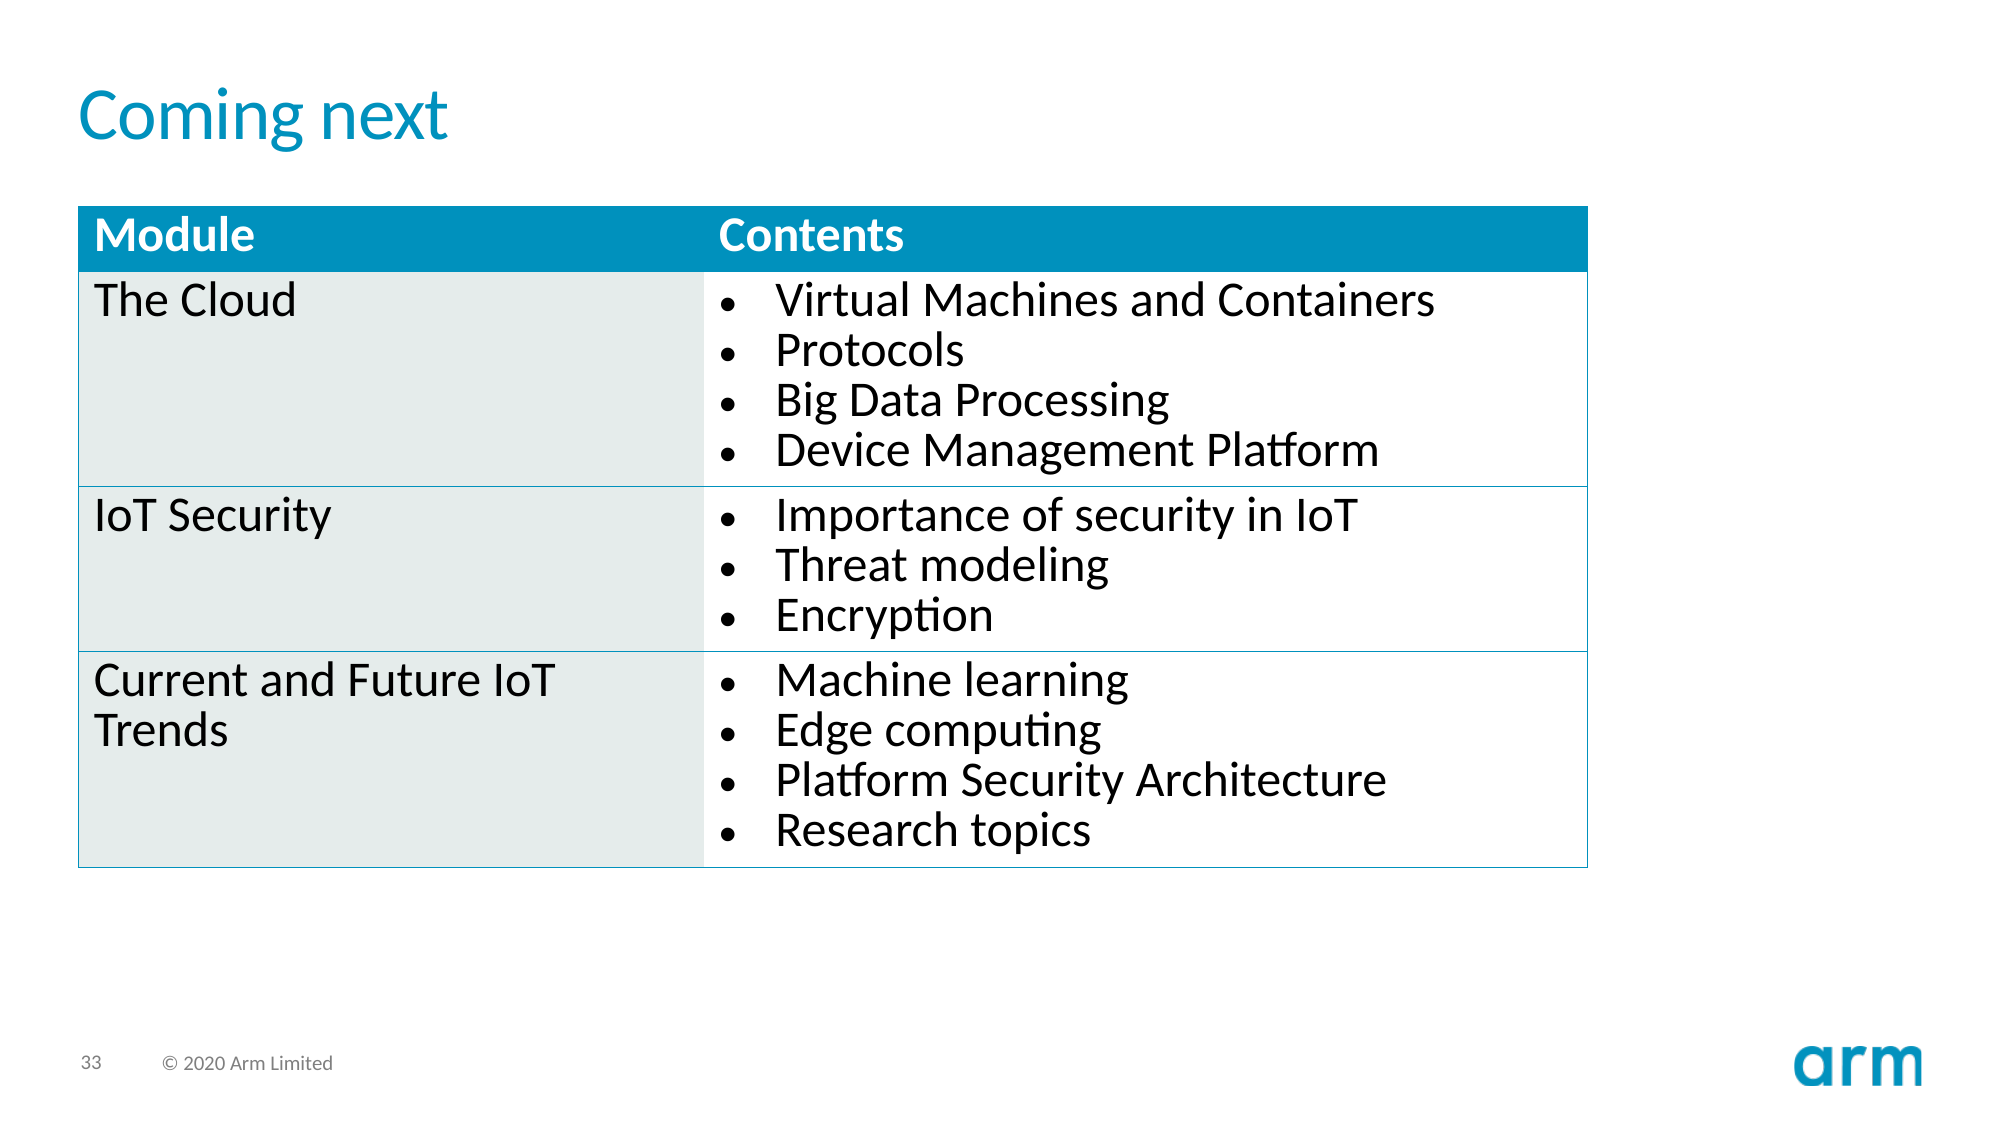

# Coming next
| Module | Contents |
| --- | --- |
| The Cloud | Virtual Machines and Containers Protocols Big Data Processing Device Management Platform |
| IoT Security | Importance of security in IoT Threat modeling Encryption |
| Current and Future IoT Trends | Machine learning Edge computing Platform Security Architecture Research topics |